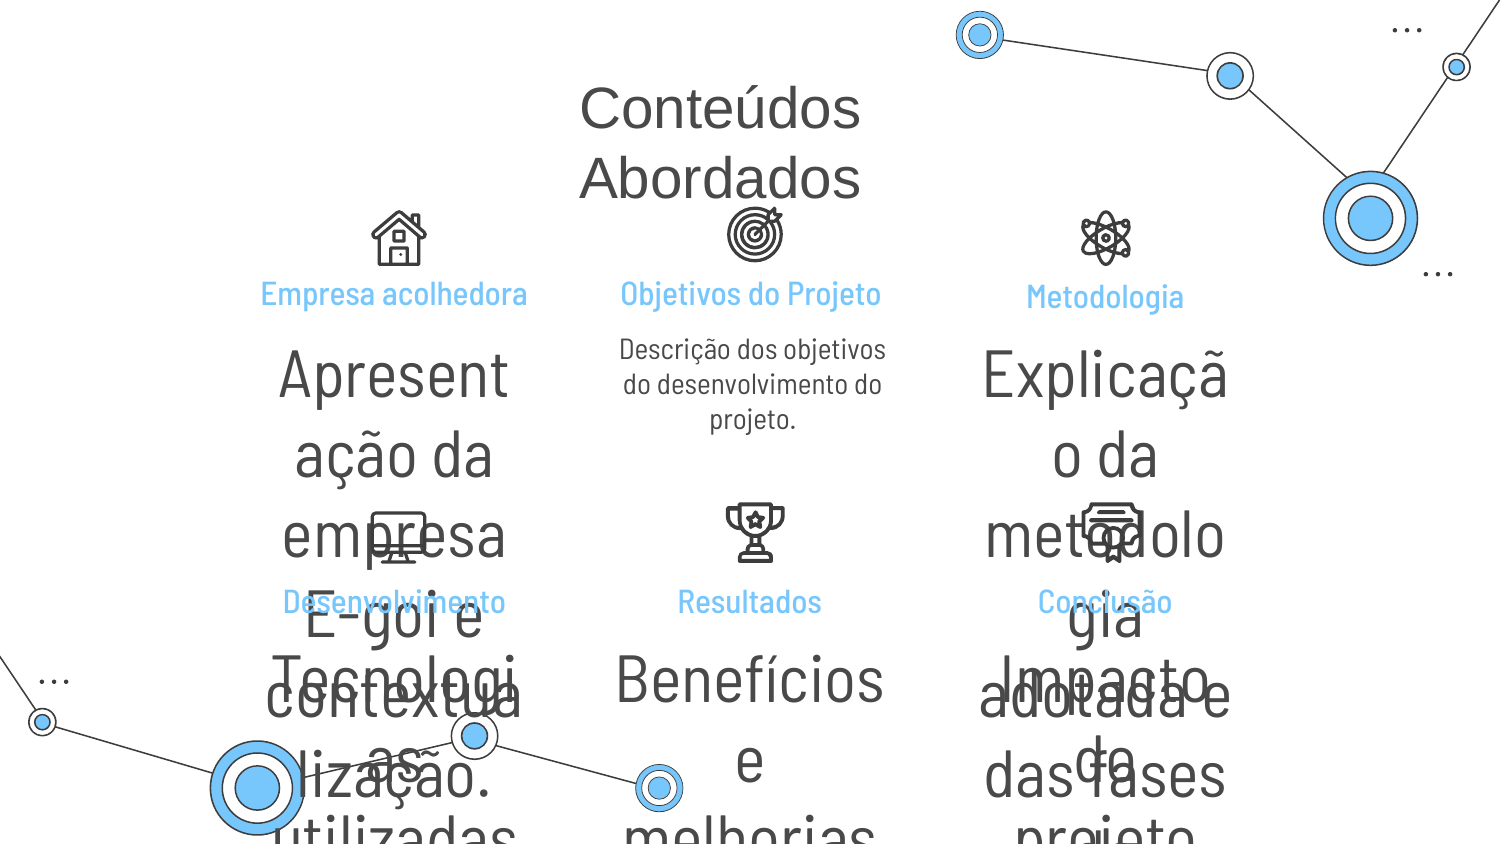

# Conteúdos Abordados

Empresa acolhedora
Objetivos do Projeto
Metodologia
Descrição dos objetivos do desenvolvimento do projeto.
Apresentação da empresa E-goi e contextualização.
Explicação da metodologia adotada e das fases do projeto.

Desenvolvimento
Conclusão
Resultados
Tecnologias utilizadas e funcionalidades
Benefícios e melhorias alcançados.
Impacto do projeto na empresa.